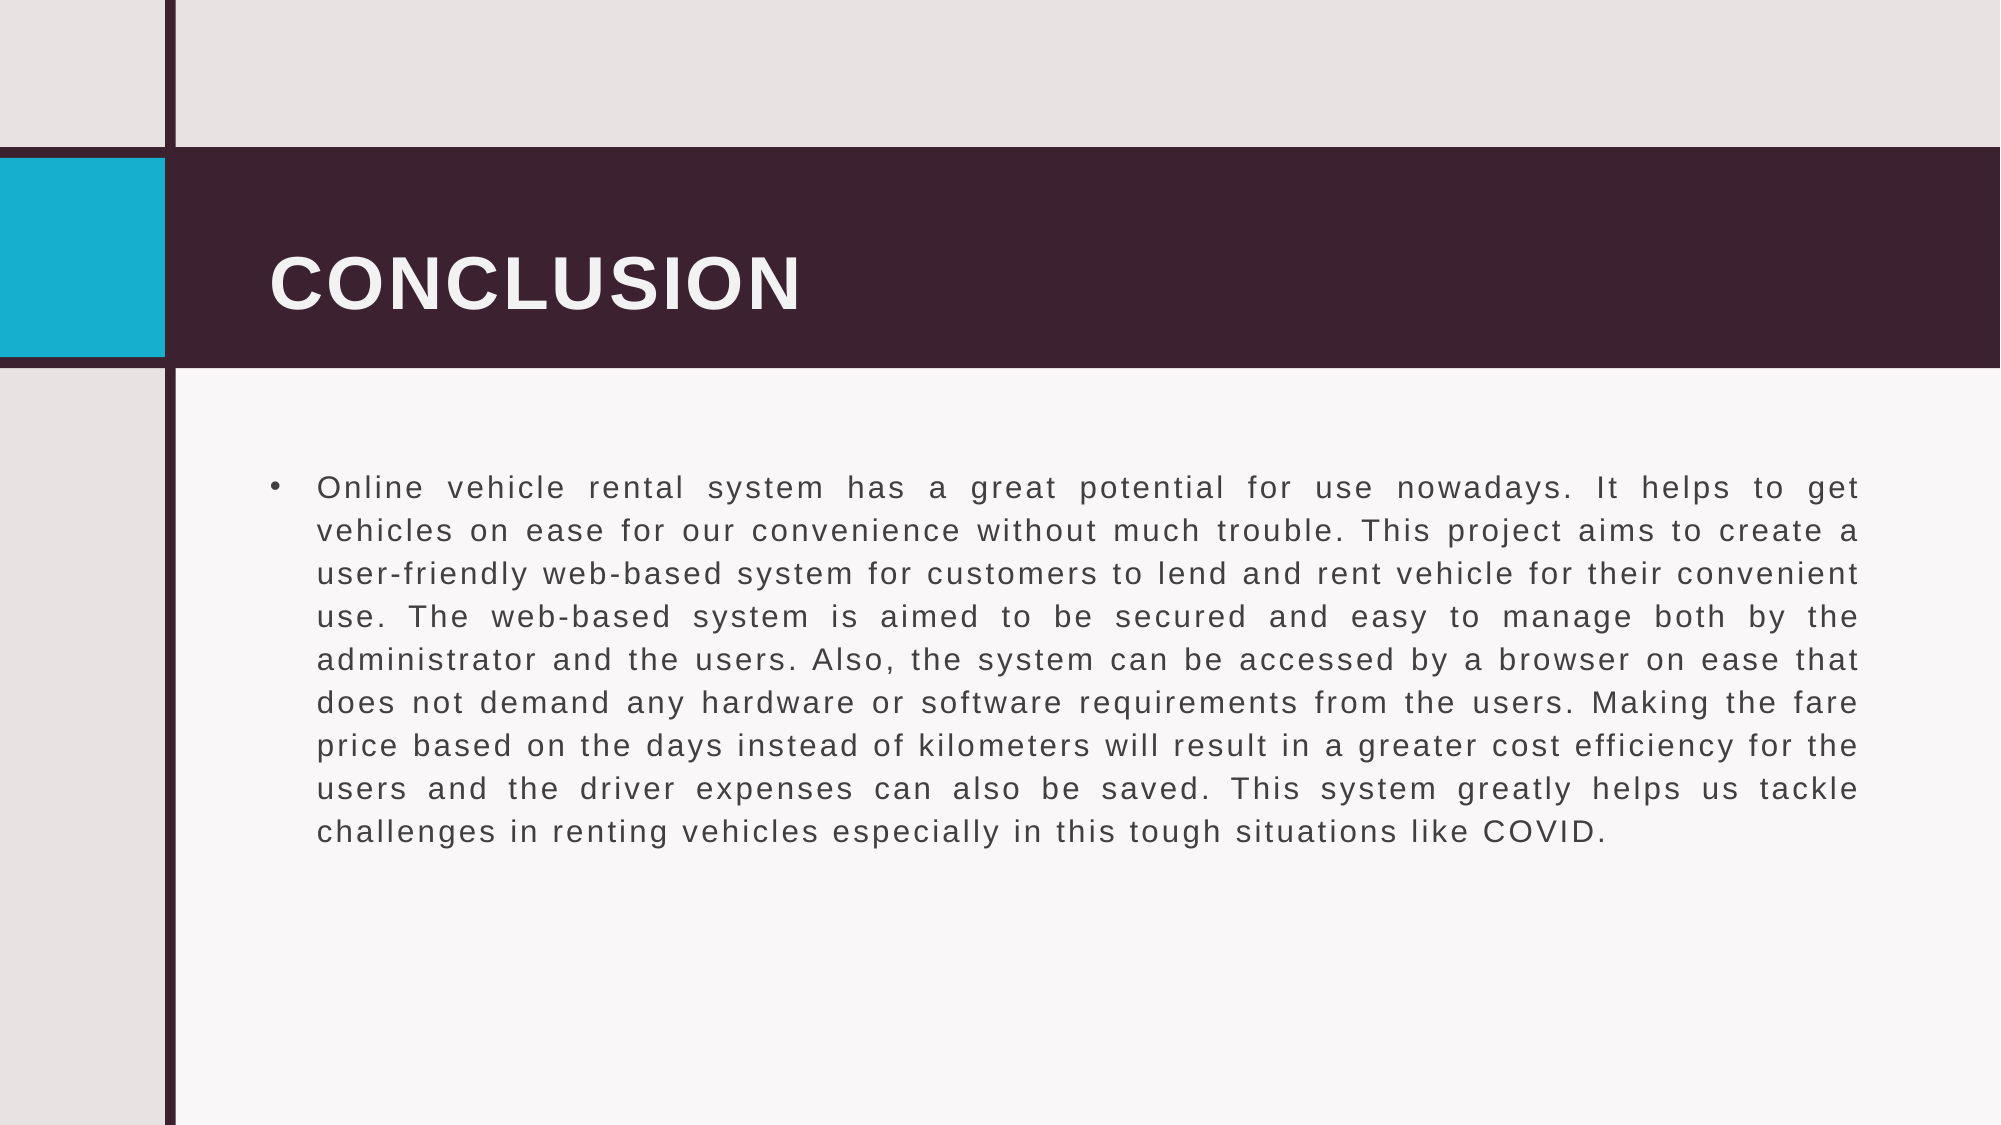

# CONCLUSION

Online vehicle rental system has a great potential for use nowadays. It helps to get vehicles on ease for our convenience without much trouble. This project aims to create a user-friendly web-based system for customers to lend and rent vehicle for their convenient use. The web-based system is aimed to be secured and easy to manage both by the administrator and the users. Also, the system can be accessed by a browser on ease that does not demand any hardware or software requirements from the users. Making the fare price based on the days instead of kilometers will result in a greater cost efficiency for the users and the driver expenses can also be saved. This system greatly helps us tackle challenges in renting vehicles especially in this tough situations like COVID.